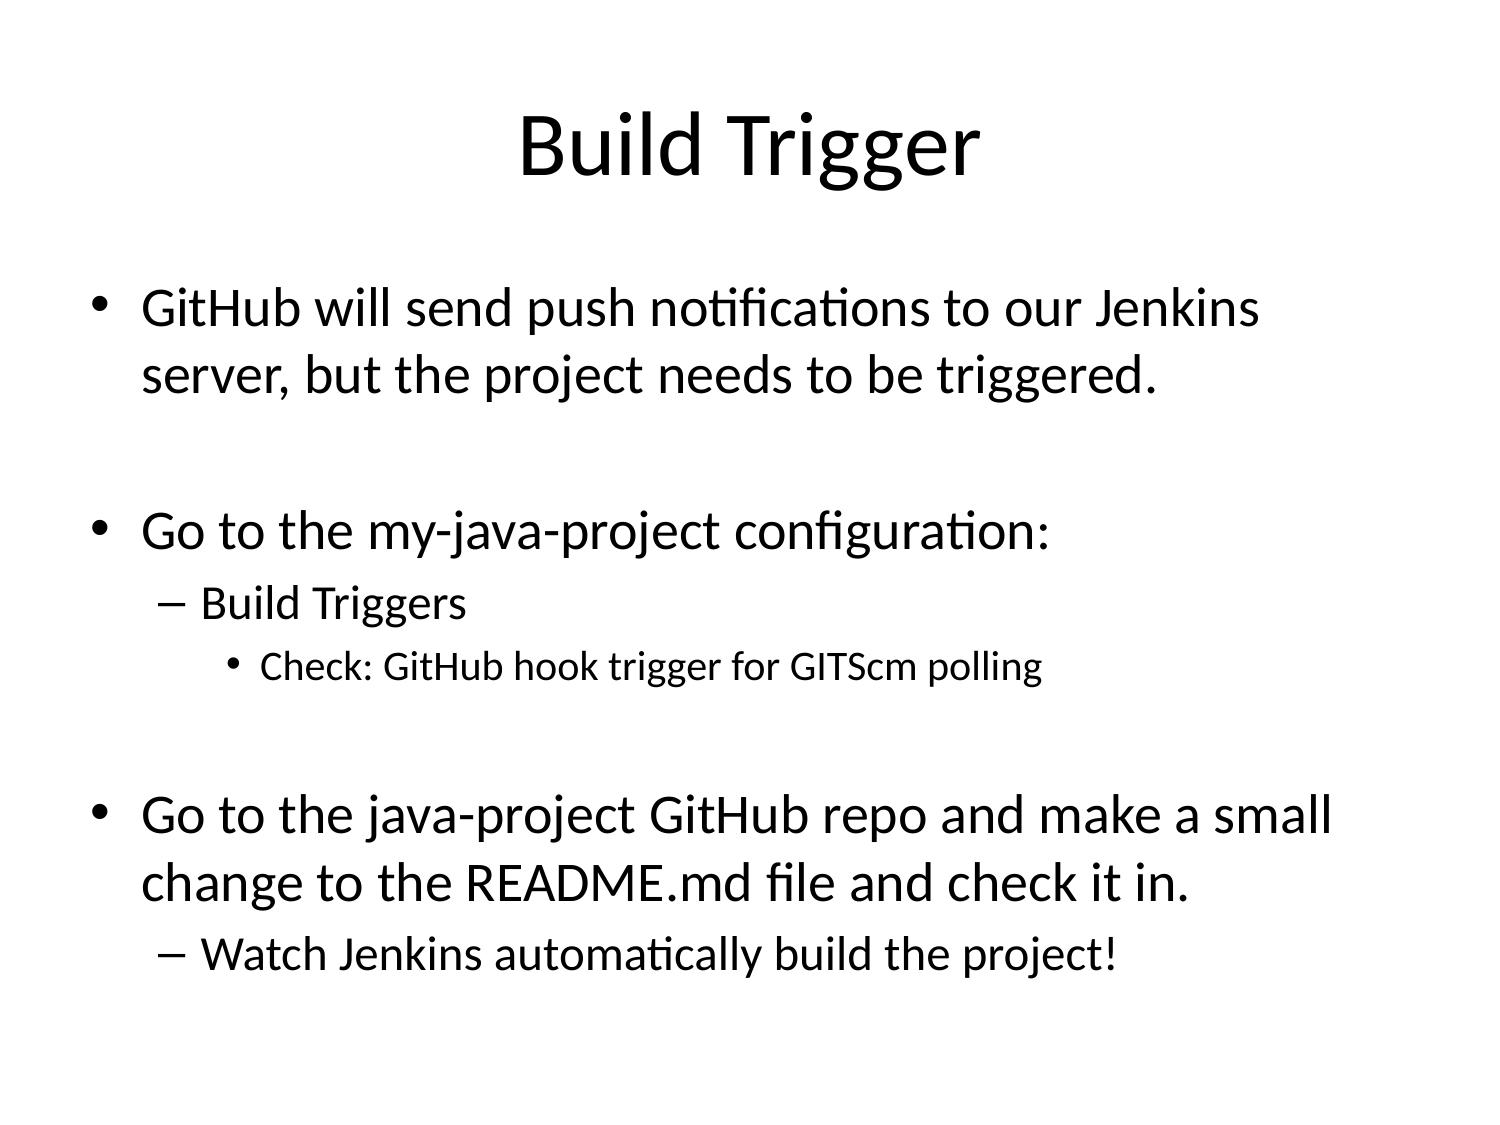

# Build Trigger
GitHub will send push notifications to our Jenkins server, but the project needs to be triggered.

Go to the my-java-project configuration:
Build Triggers
Check: GitHub hook trigger for GITScm polling

Go to the java-project GitHub repo and make a small change to the README.md file and check it in.
Watch Jenkins automatically build the project!